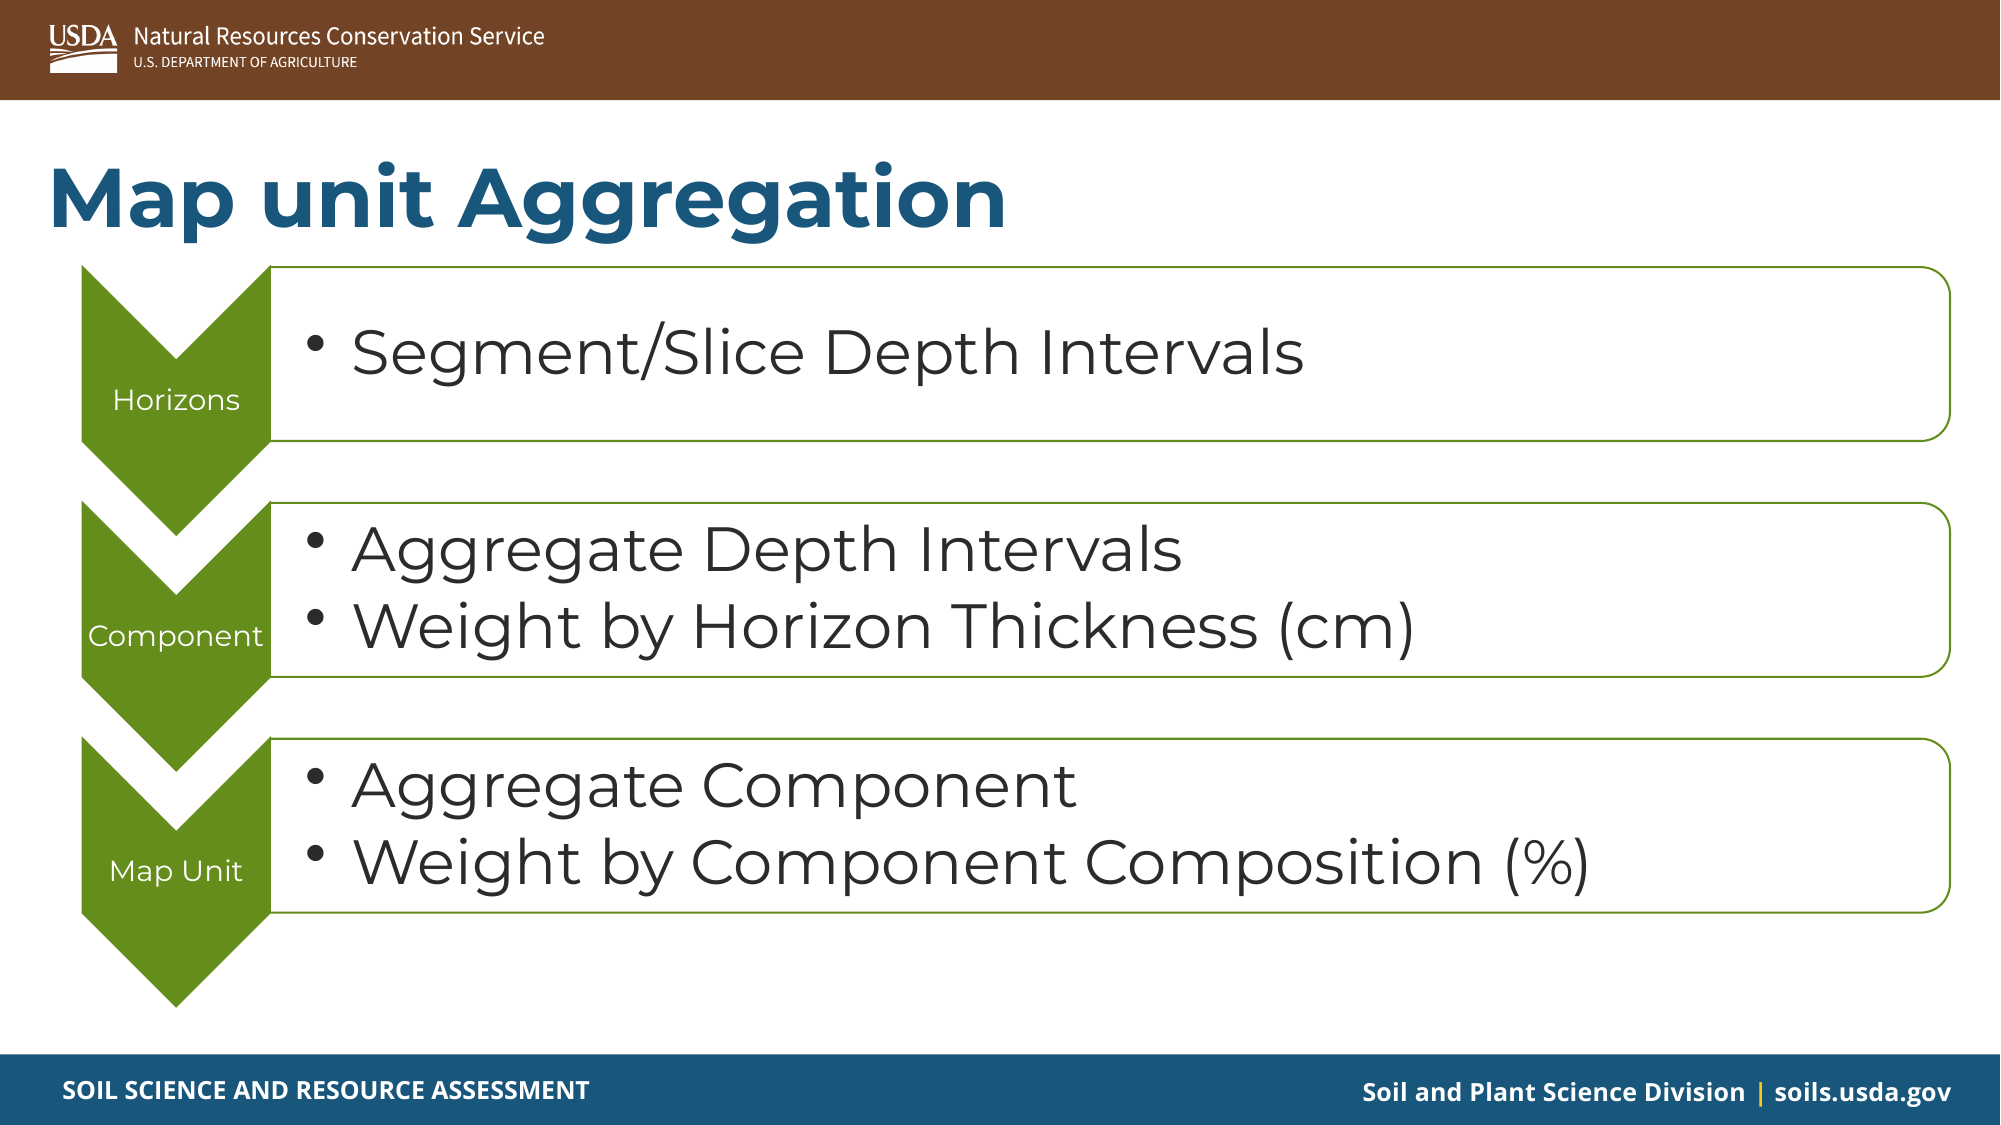

# Map unit Aggregation
Horizons
Segment/Slice Depth Intervals
Component
Aggregate Depth Intervals
Weight by Horizon Thickness (cm)
Map Unit
Aggregate Component
Weight by Component Composition (%)